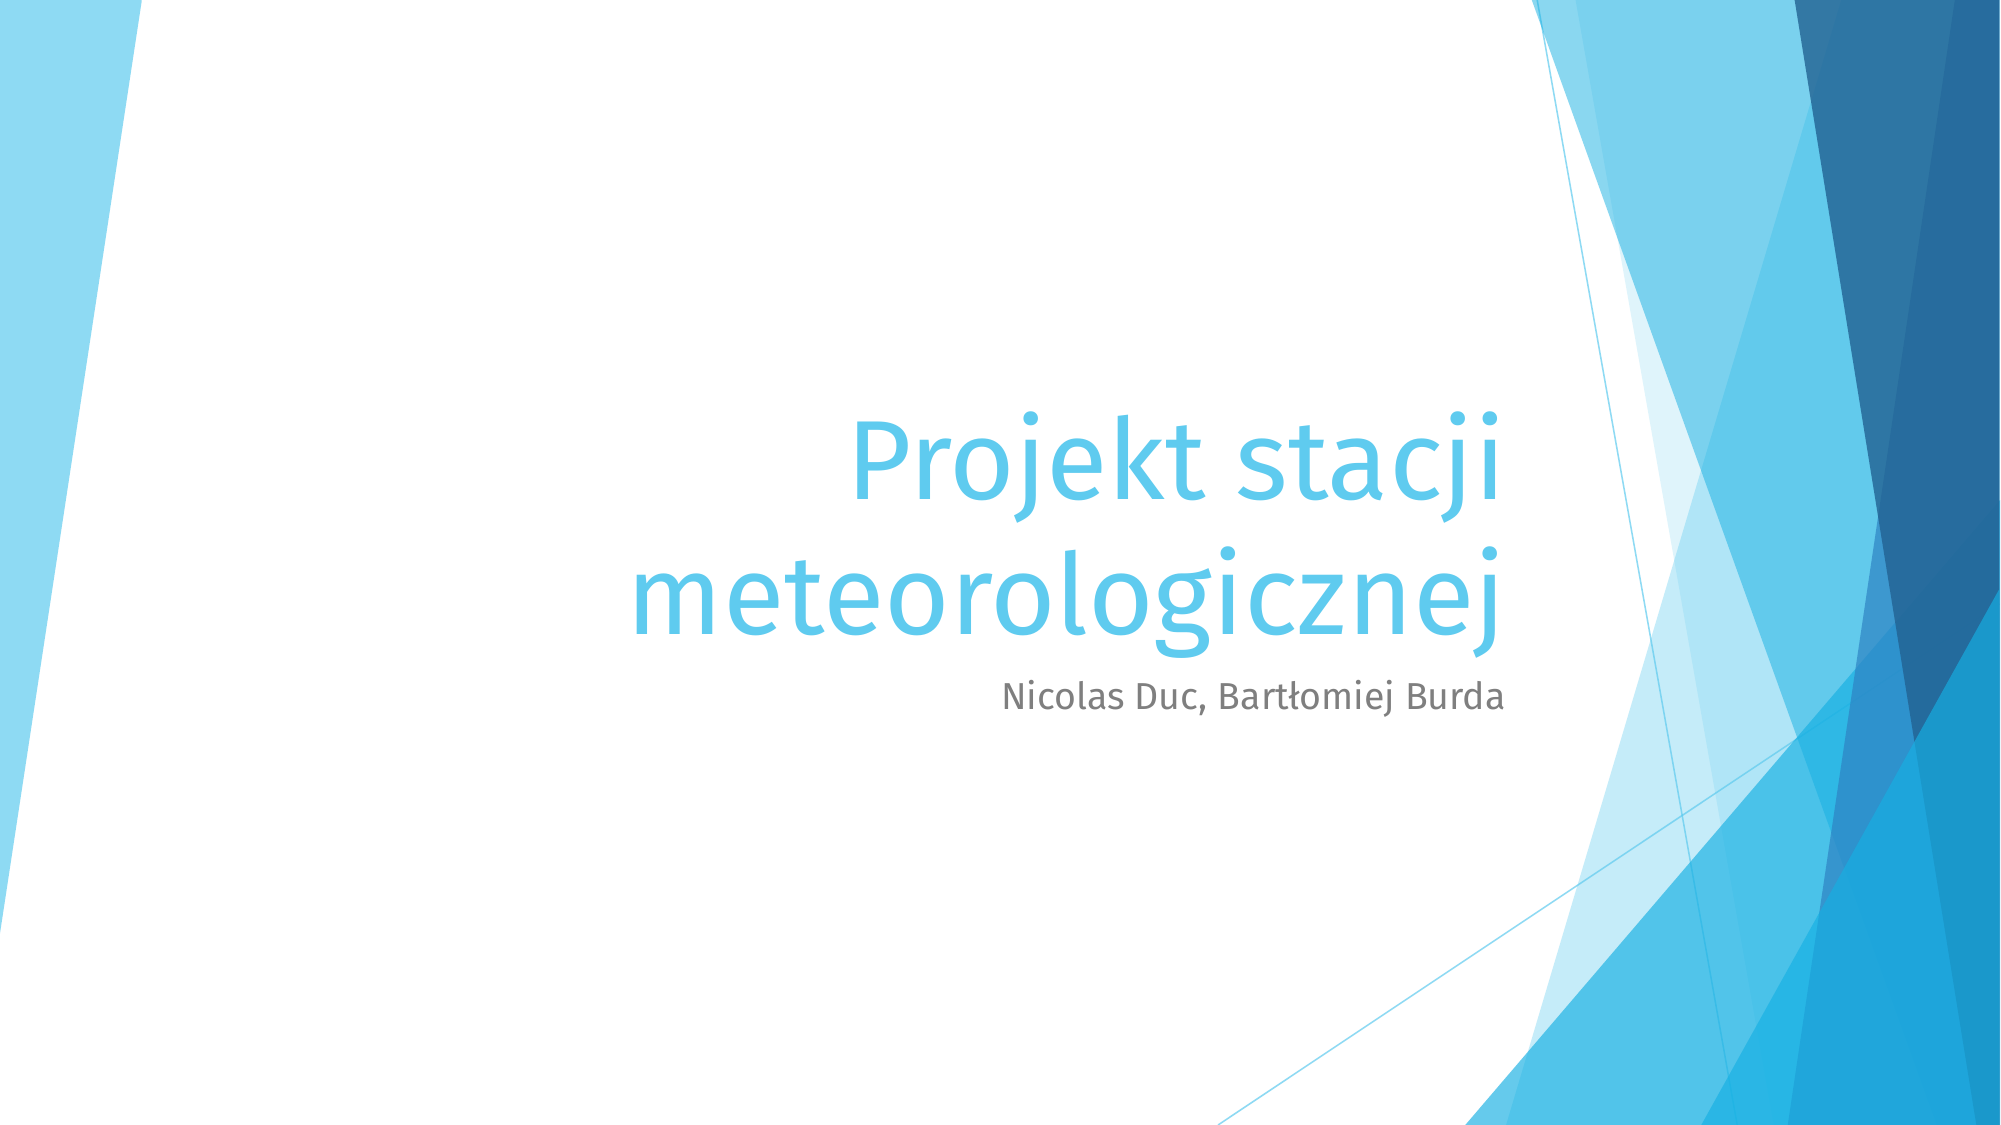

# Projekt stacji meteorologicznej
Nicolas Duc, Bartłomiej Burda